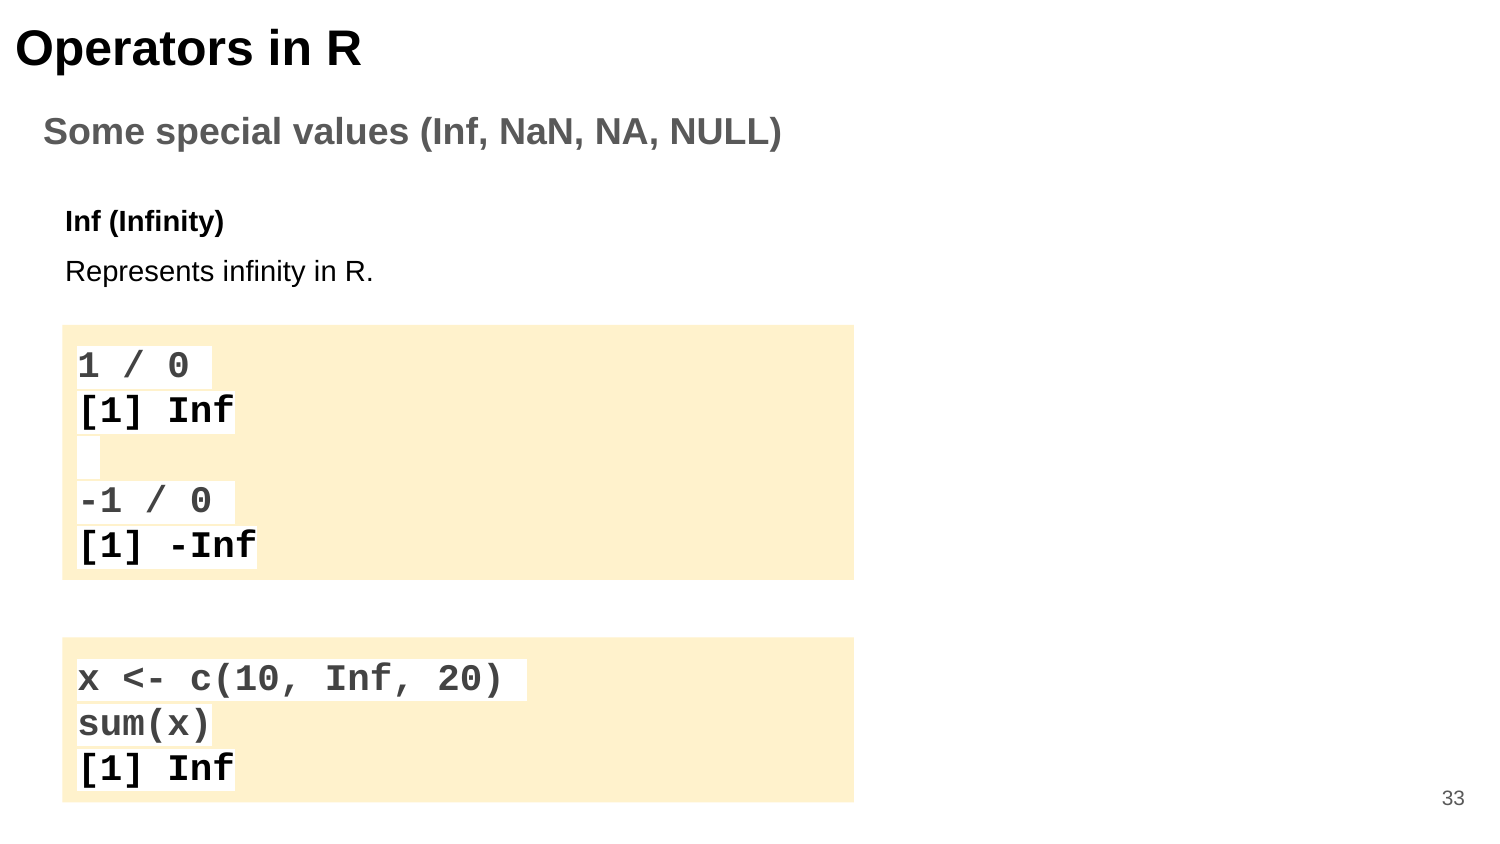

Operators in R
Some special values (Inf, NaN, NA, NULL)

Inf (Infinity)
Represents infinity in R.
1 / 0
[1] Inf

-1 / 0
[1] -Inf
x <- c(10, Inf, 20)
sum(x)
[1] Inf
33